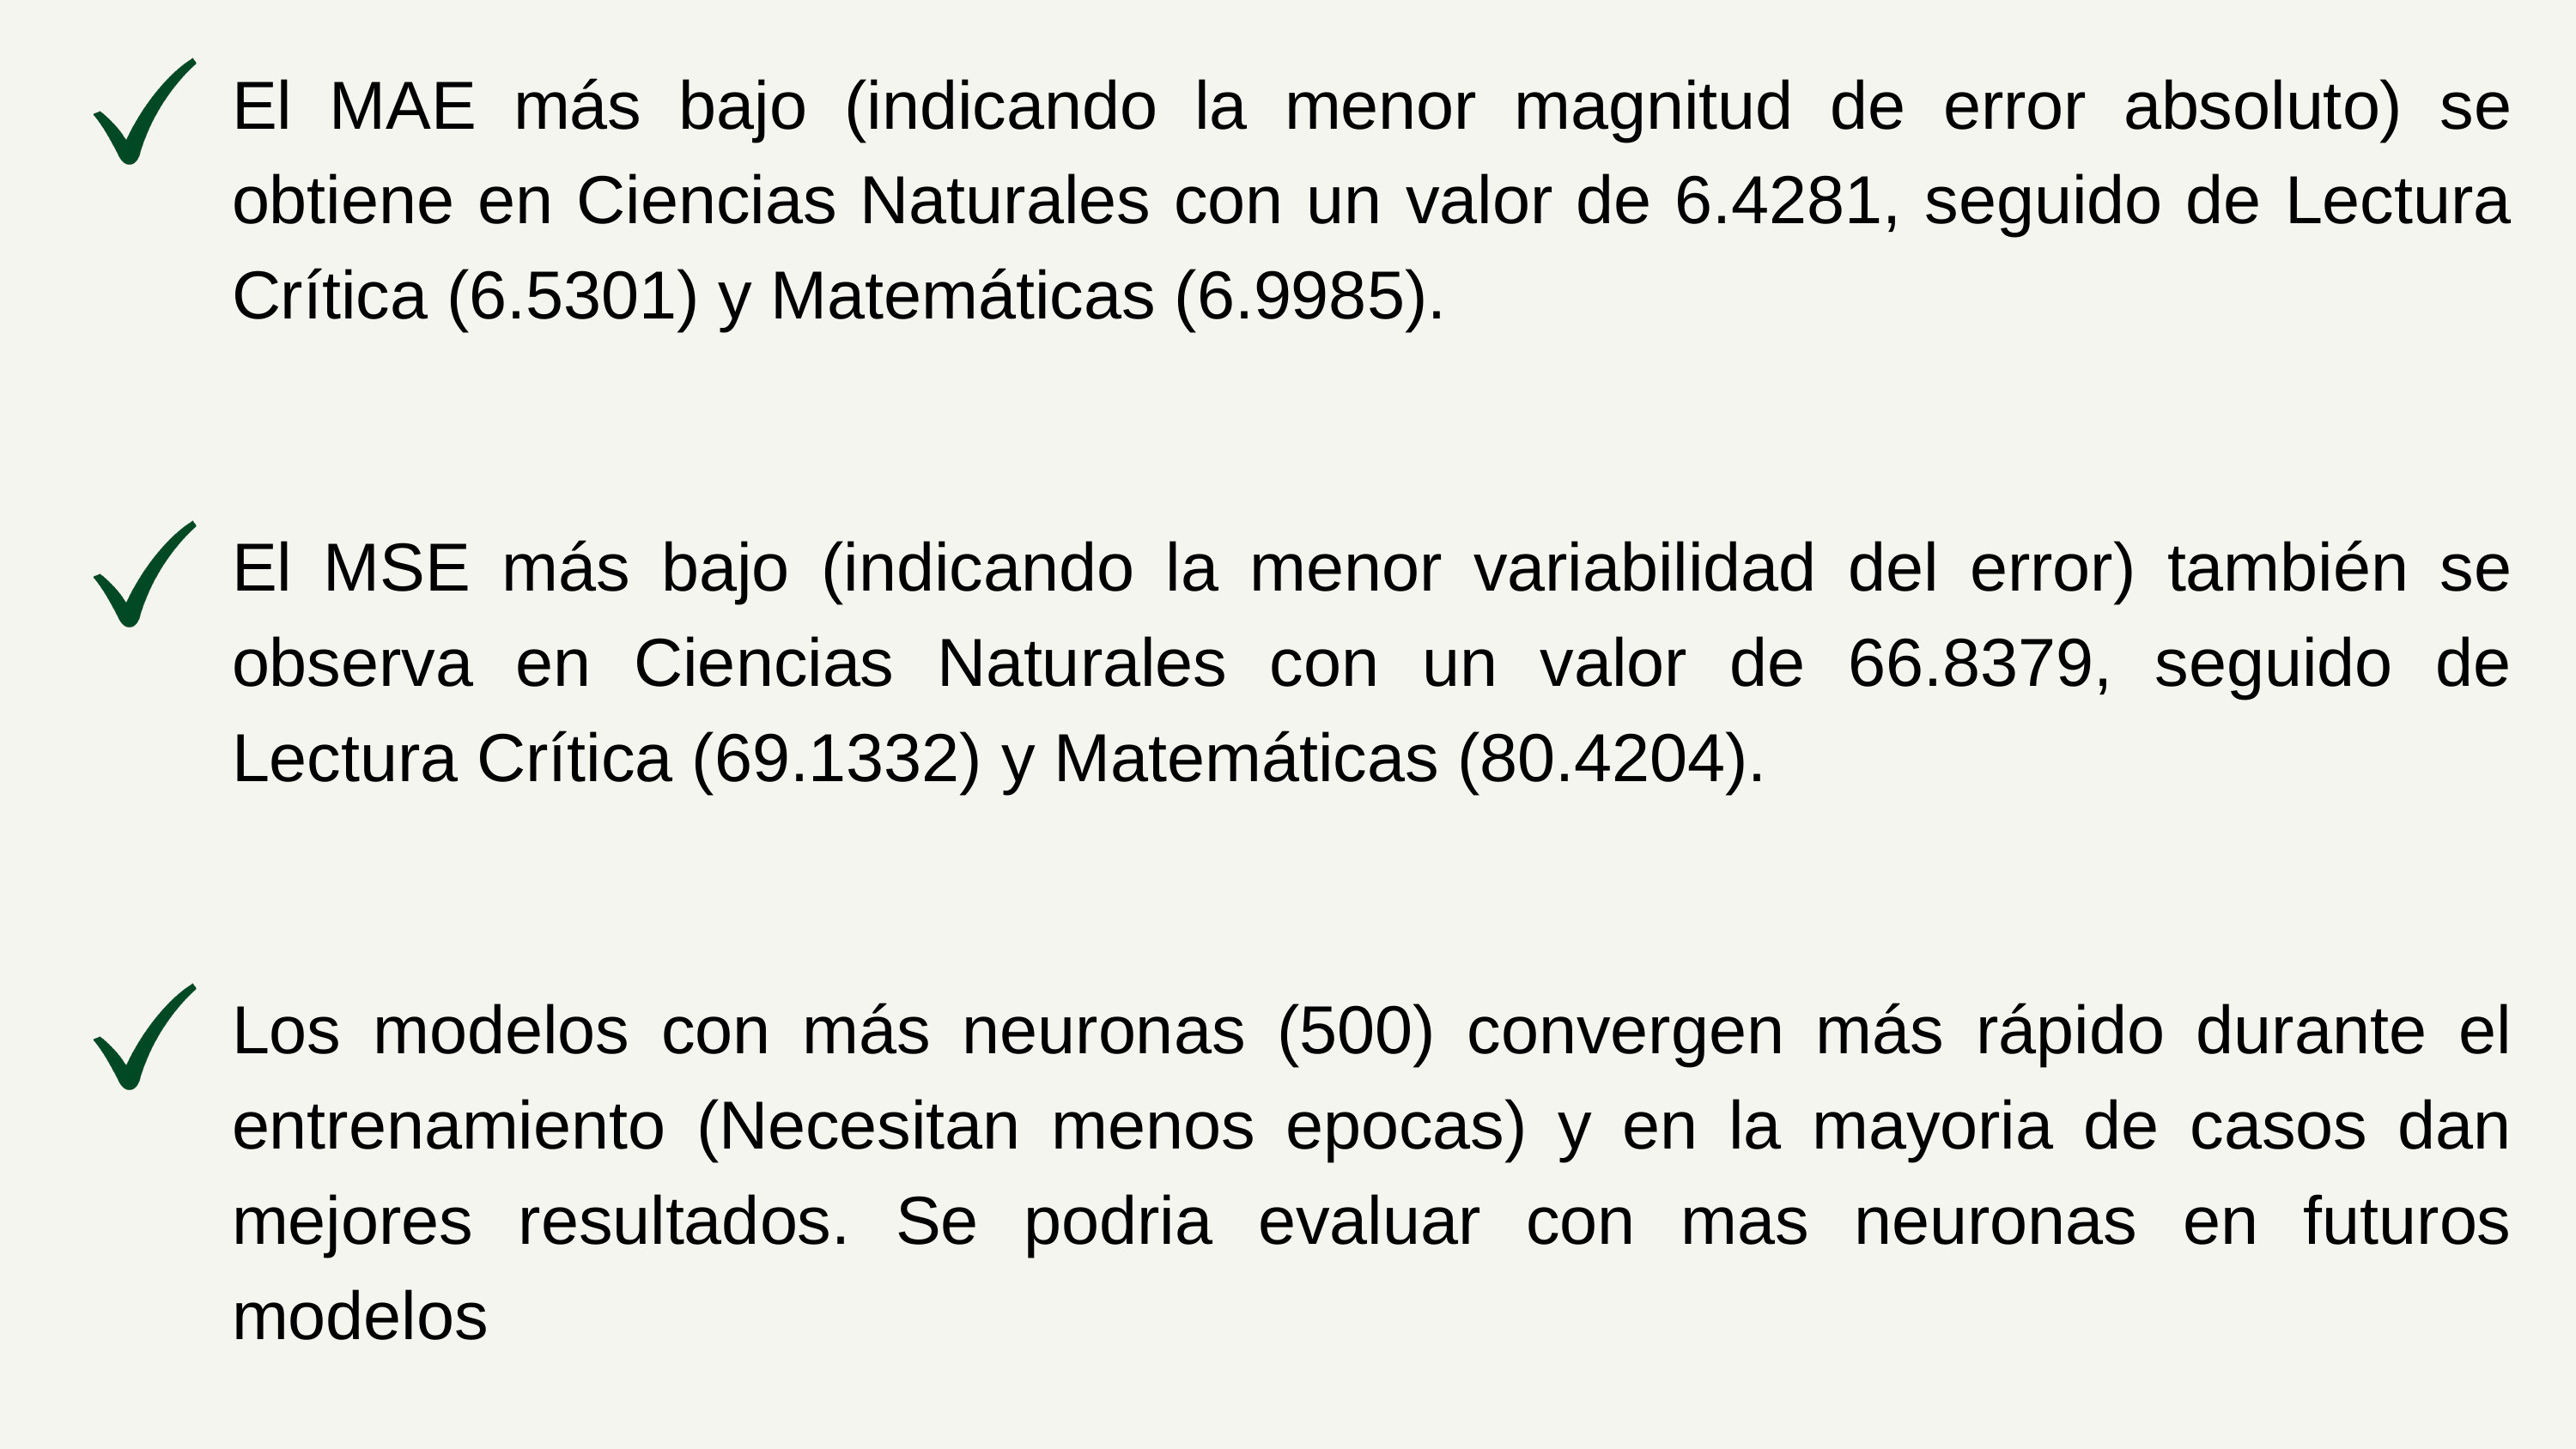

El MAE más bajo (indicando la menor magnitud de error absoluto) se obtiene en Ciencias Naturales con un valor de 6.4281, seguido de Lectura Crítica (6.5301) y Matemáticas (6.9985).

El MSE más bajo (indicando la menor variabilidad del error) también se observa en Ciencias Naturales con un valor de 66.8379, seguido de Lectura Crítica (69.1332) y Matemáticas (80.4204).

Los modelos con más neuronas (500) convergen más rápido durante el entrenamiento (Necesitan menos epocas) y en la mayoria de casos dan mejores resultados. Se podria evaluar con mas neuronas en futuros modelos